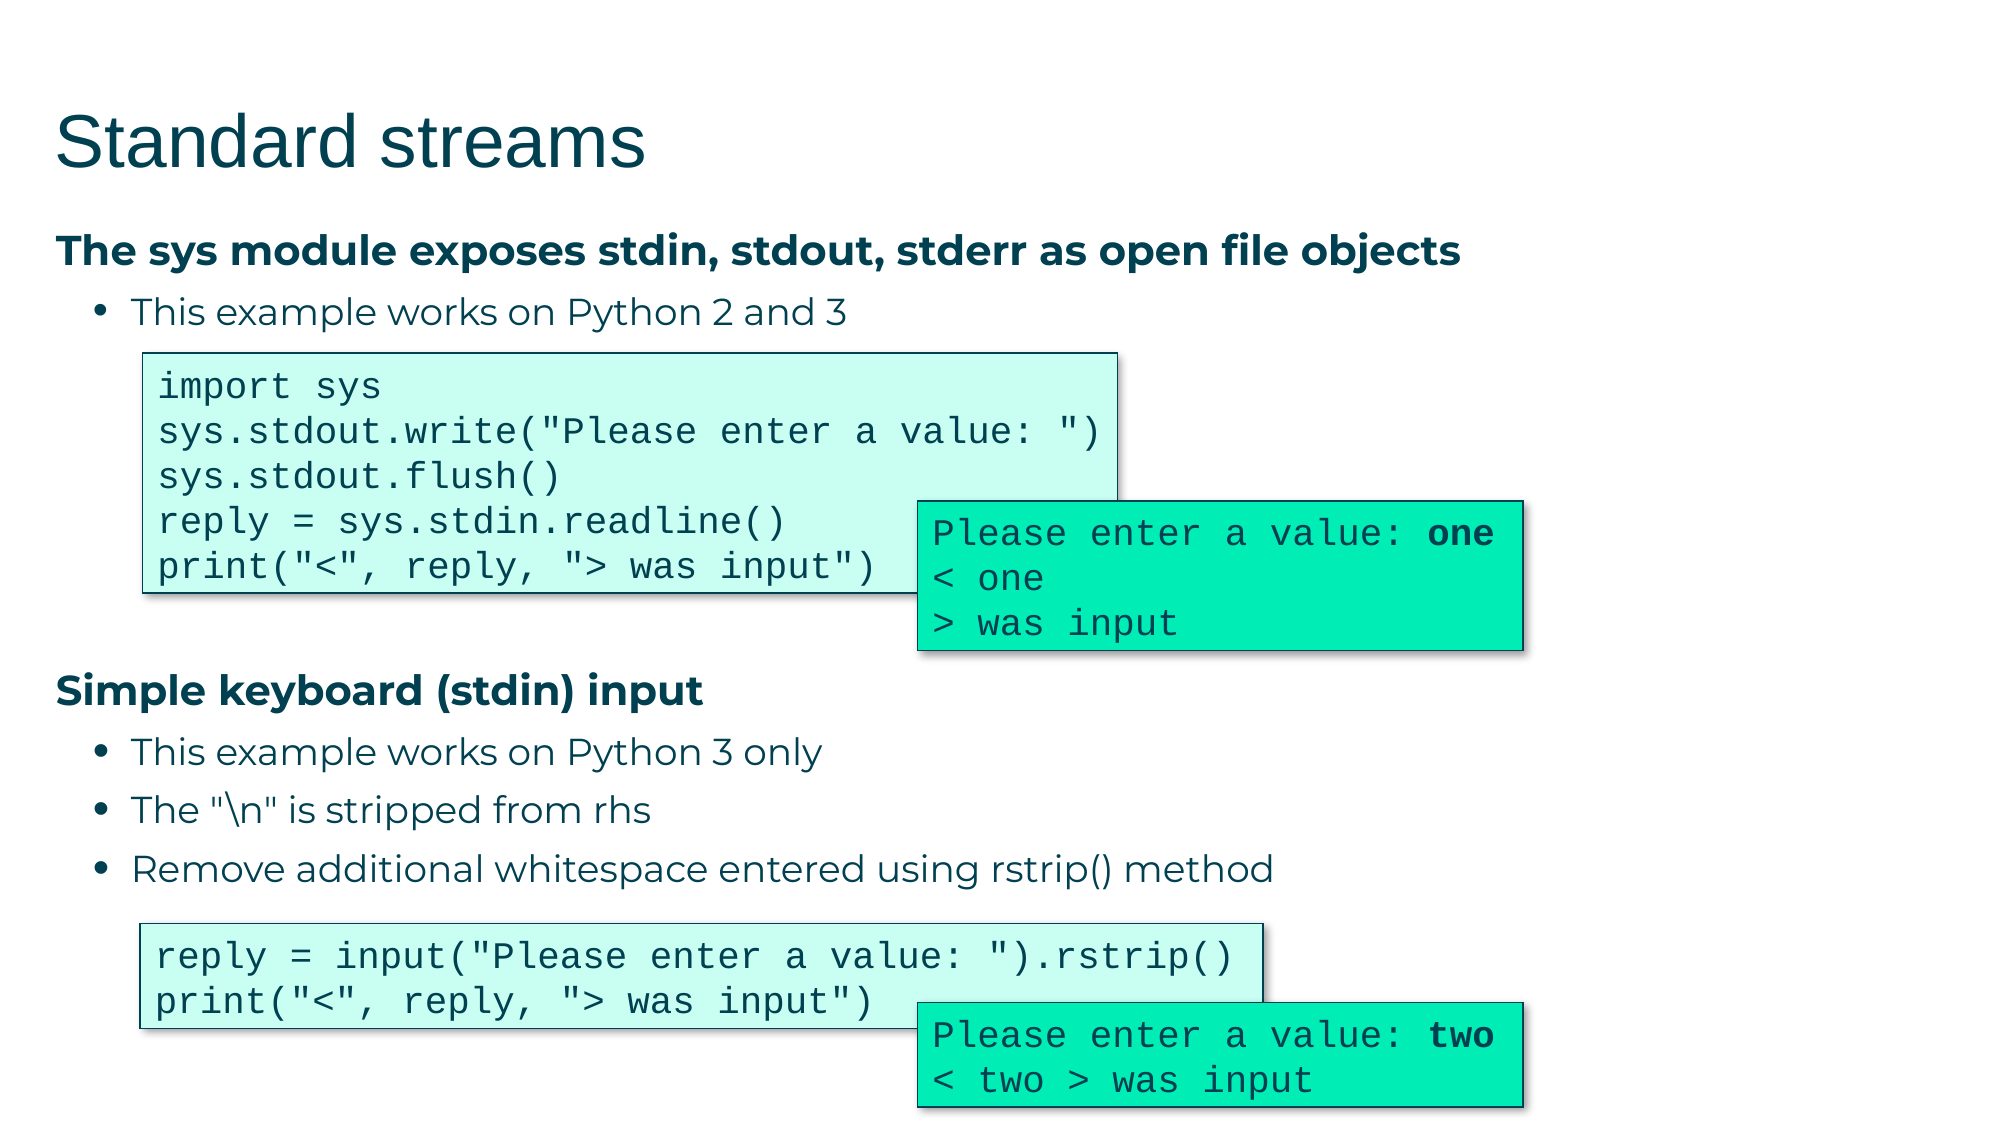

# Standard streams
The sys module exposes stdin, stdout, stderr as open file objects
This example works on Python 2 and 3

Simple keyboard (stdin) input
This example works on Python 3 only
The "\n" is stripped from rhs
Remove additional whitespace entered using rstrip() method
import sys
sys.stdout.write("Please enter a value: ")
sys.stdout.flush()
reply = sys.stdin.readline()
print("<", reply, "> was input")
Please enter a value: one
< one
> was input
reply = input("Please enter a value: ").rstrip()
print("<", reply, "> was input")
Please enter a value: two
< two > was input